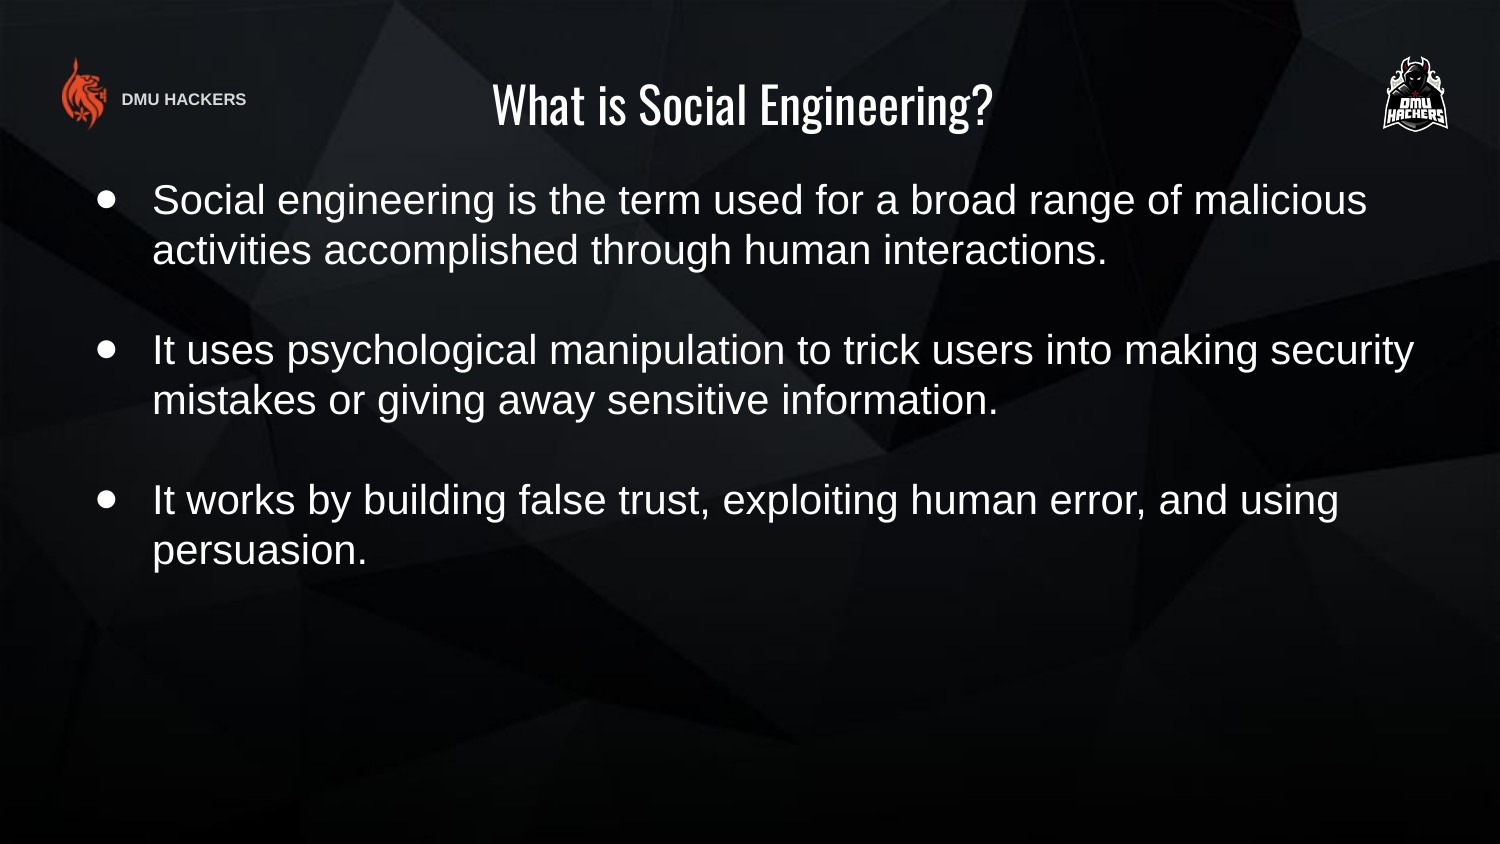

What is Social Engineering?
DMU HACKERS
Social engineering is the term used for a broad range of malicious activities accomplished through human interactions.

It uses psychological manipulation to trick users into making security mistakes or giving away sensitive information.

It works by building false trust, exploiting human error, and using persuasion.